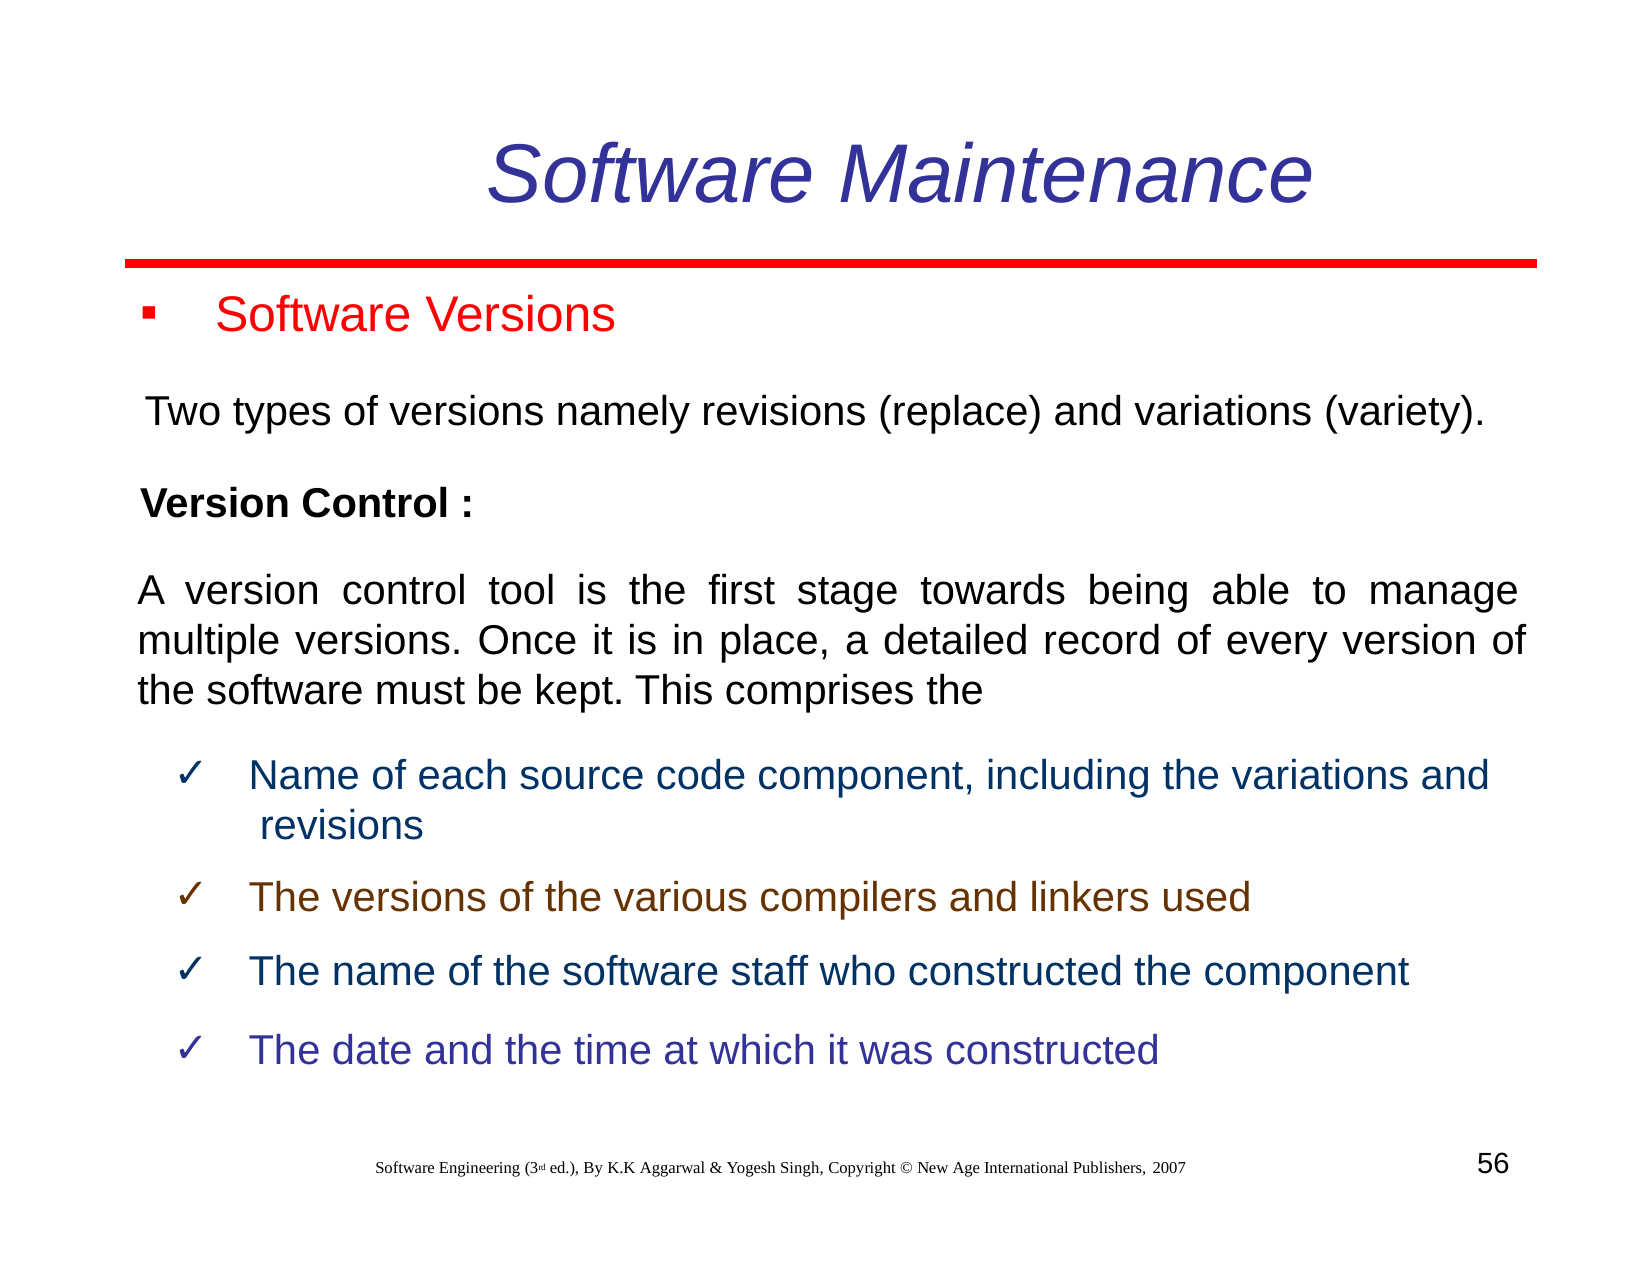

# Software Maintenance

Software Versions
Two types of versions namely revisions (replace) and variations (variety).

Version Control :
A version control tool is the first stage towards being able to manage  multiple versions. Once it is in place, a detailed record of every version of  the software must be kept. This comprises the
Name of each source code component, including the variations and  revisions
The versions of the various compilers and linkers used
The name of the software staff who constructed the component
The date and the time at which it was constructed
56
Software Engineering (3rd  ed.), By K.K Aggarwal & Yogesh Singh, Copyright © New Age International Publishers, 2007